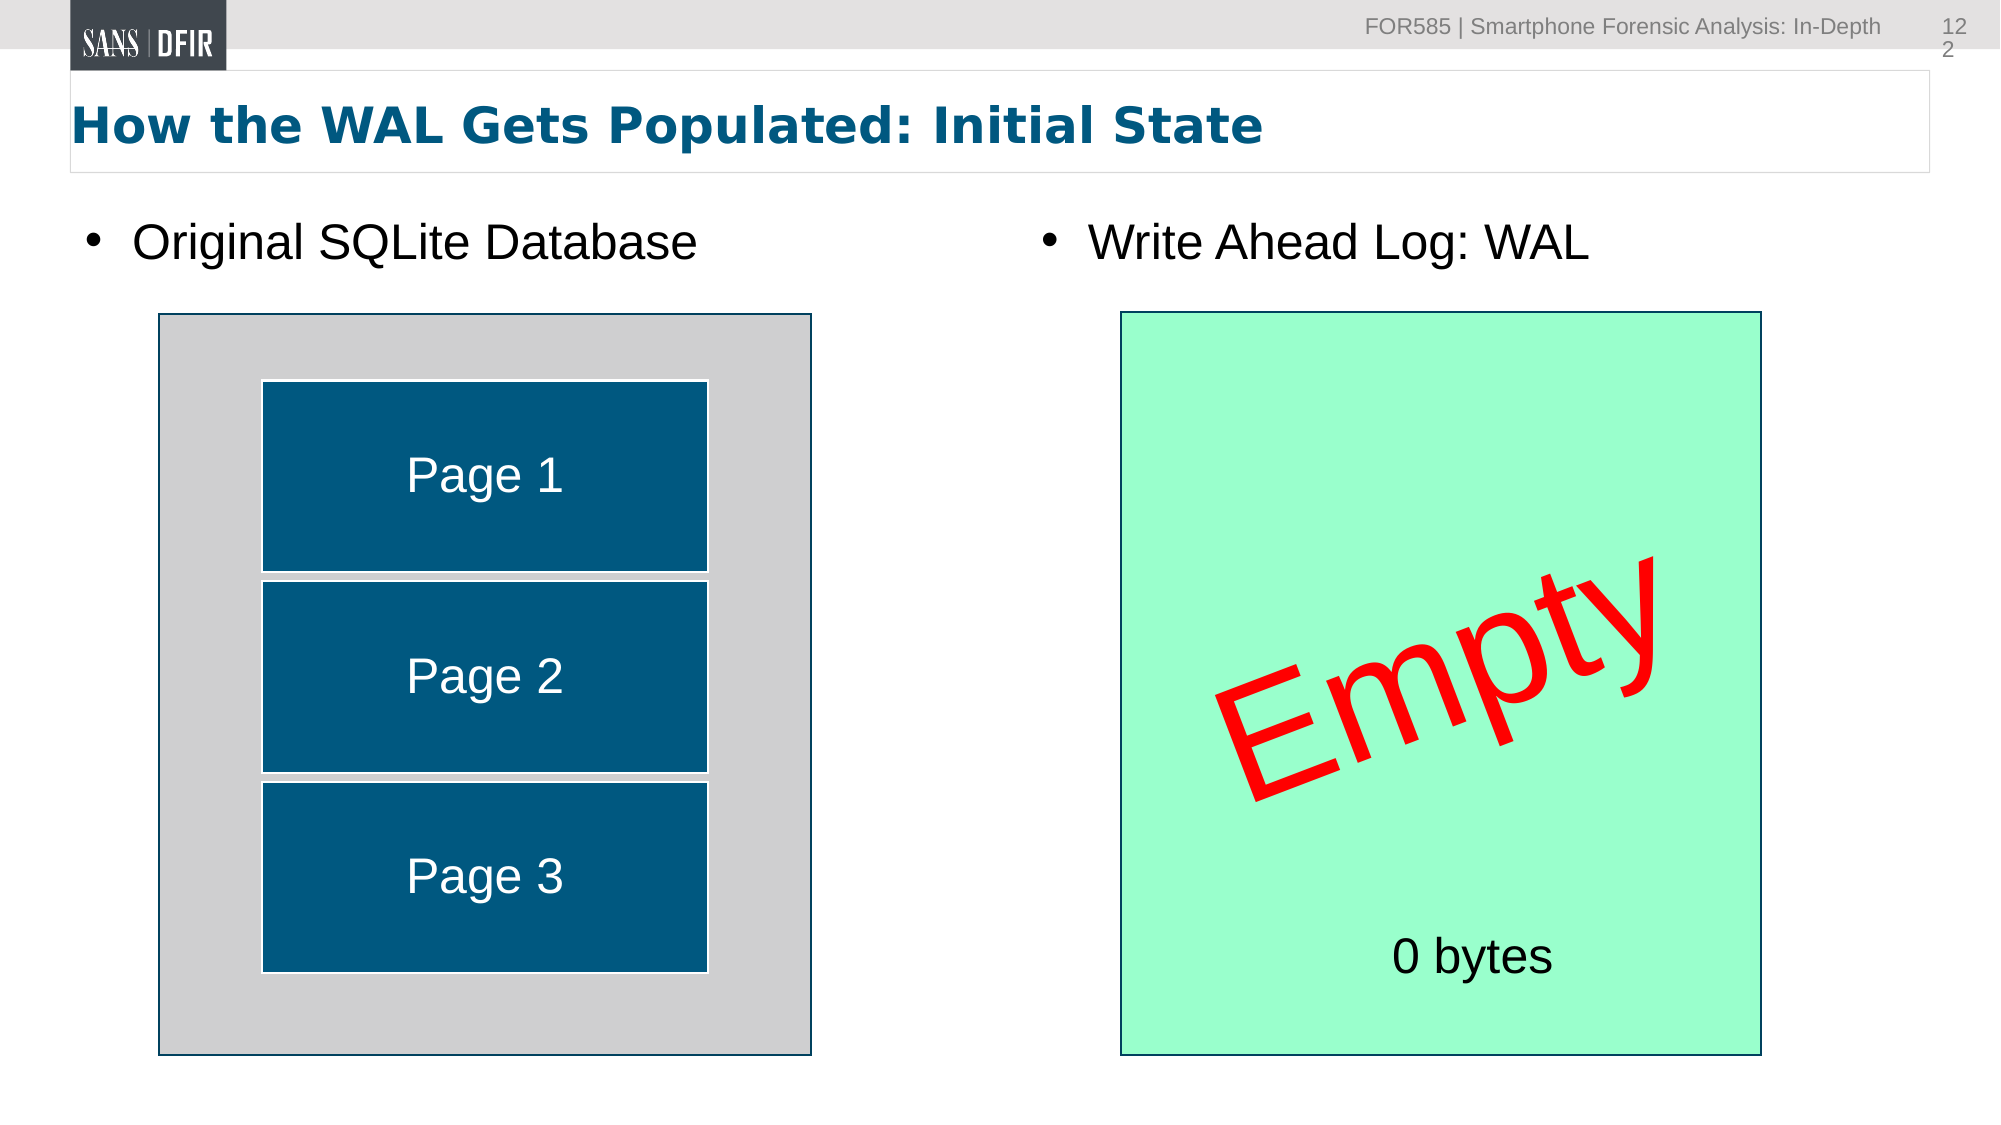

122
# How the WAL Gets Populated: Initial State
Original SQLite Database

Write Ahead Log: WAL

Empty

Page 1
Page 2
Page 3
0 bytes